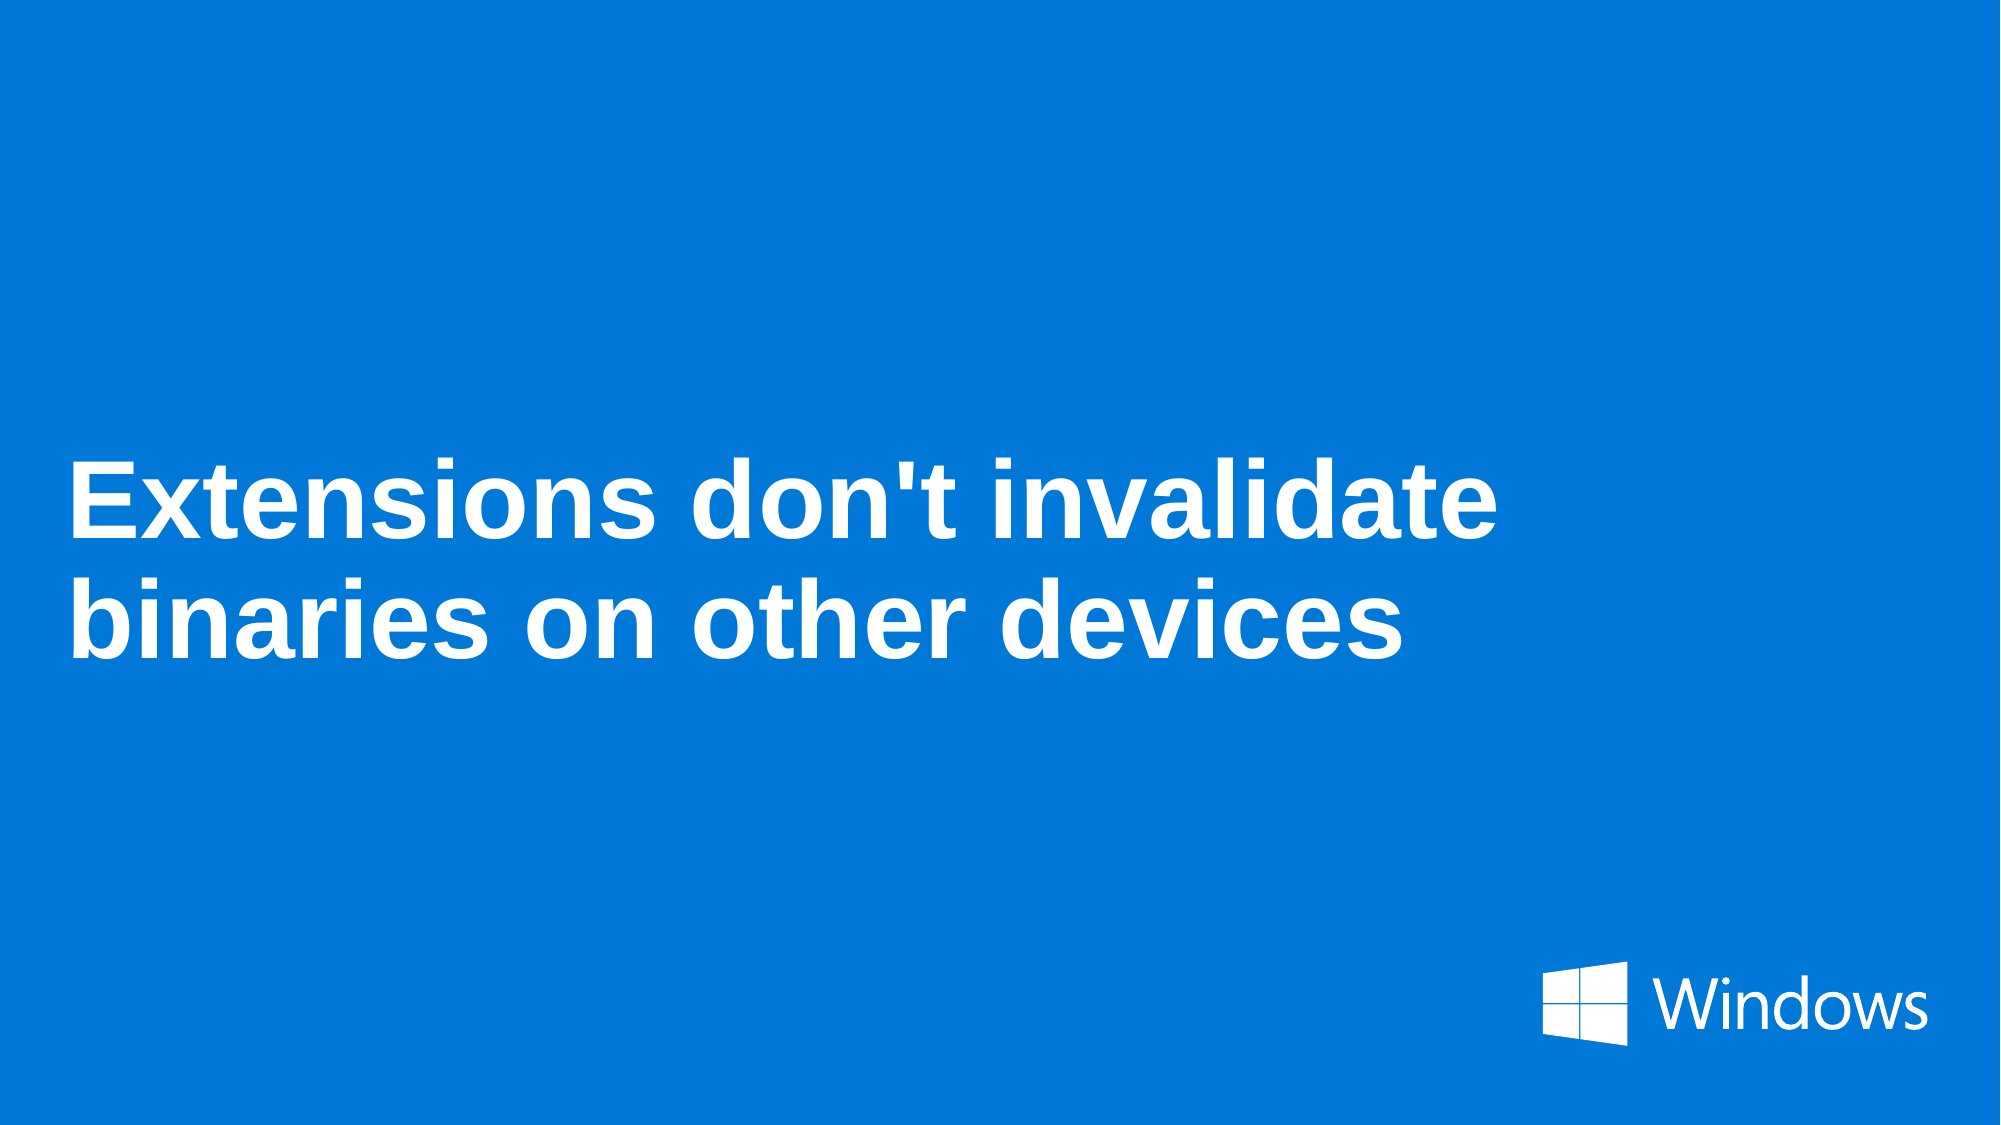

# Extensions don't invalidate binaries on other devices